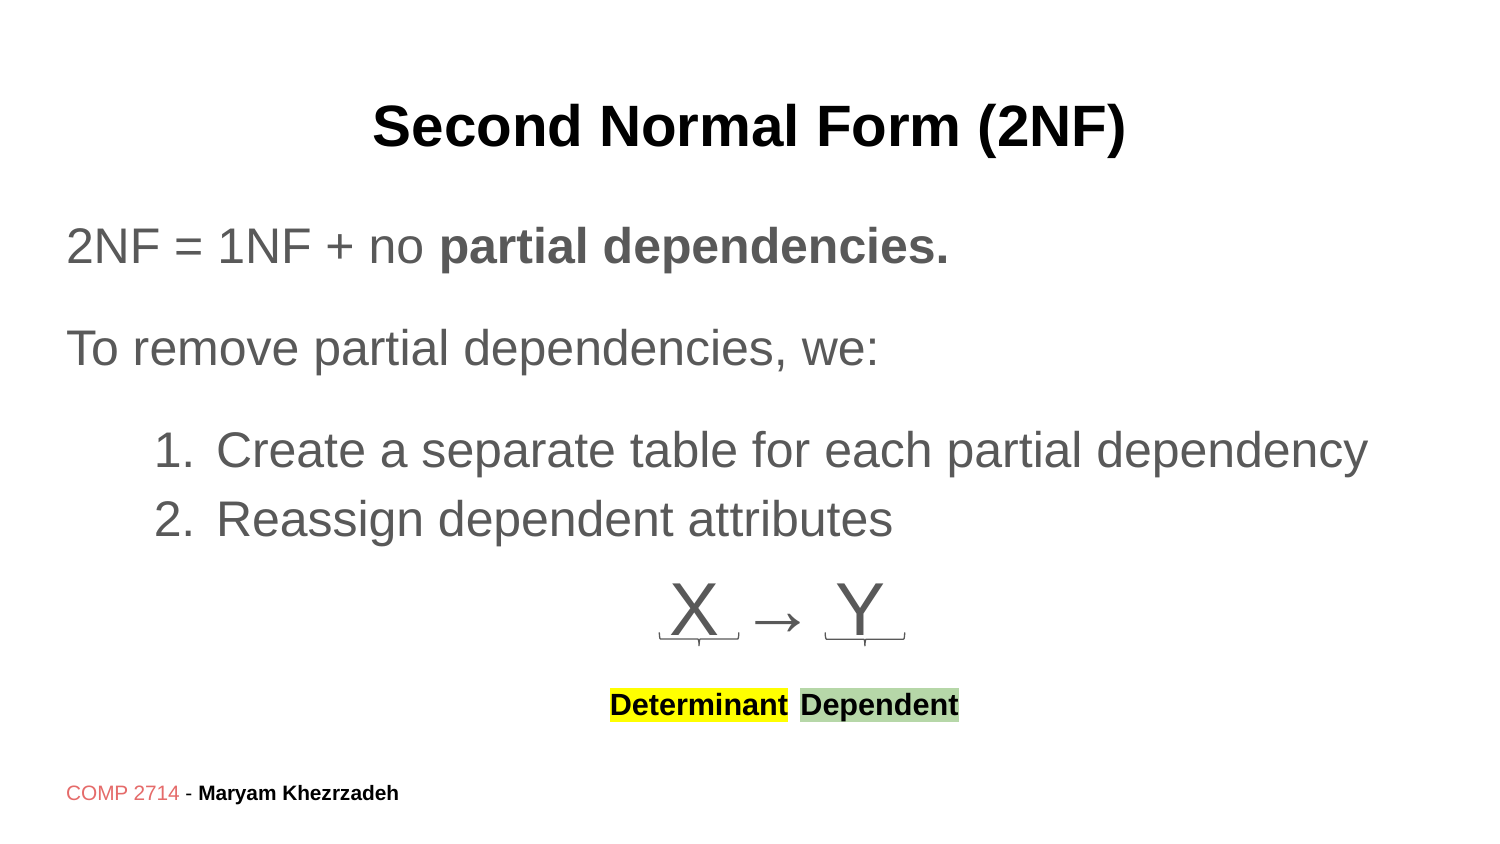

# Second Normal Form (2NF)
2NF = 1NF + no partial dependencies.
To remove partial dependencies, we:
Create a separate table for each partial dependency
Reassign dependent attributes
X → Y

Determinant
Dependent